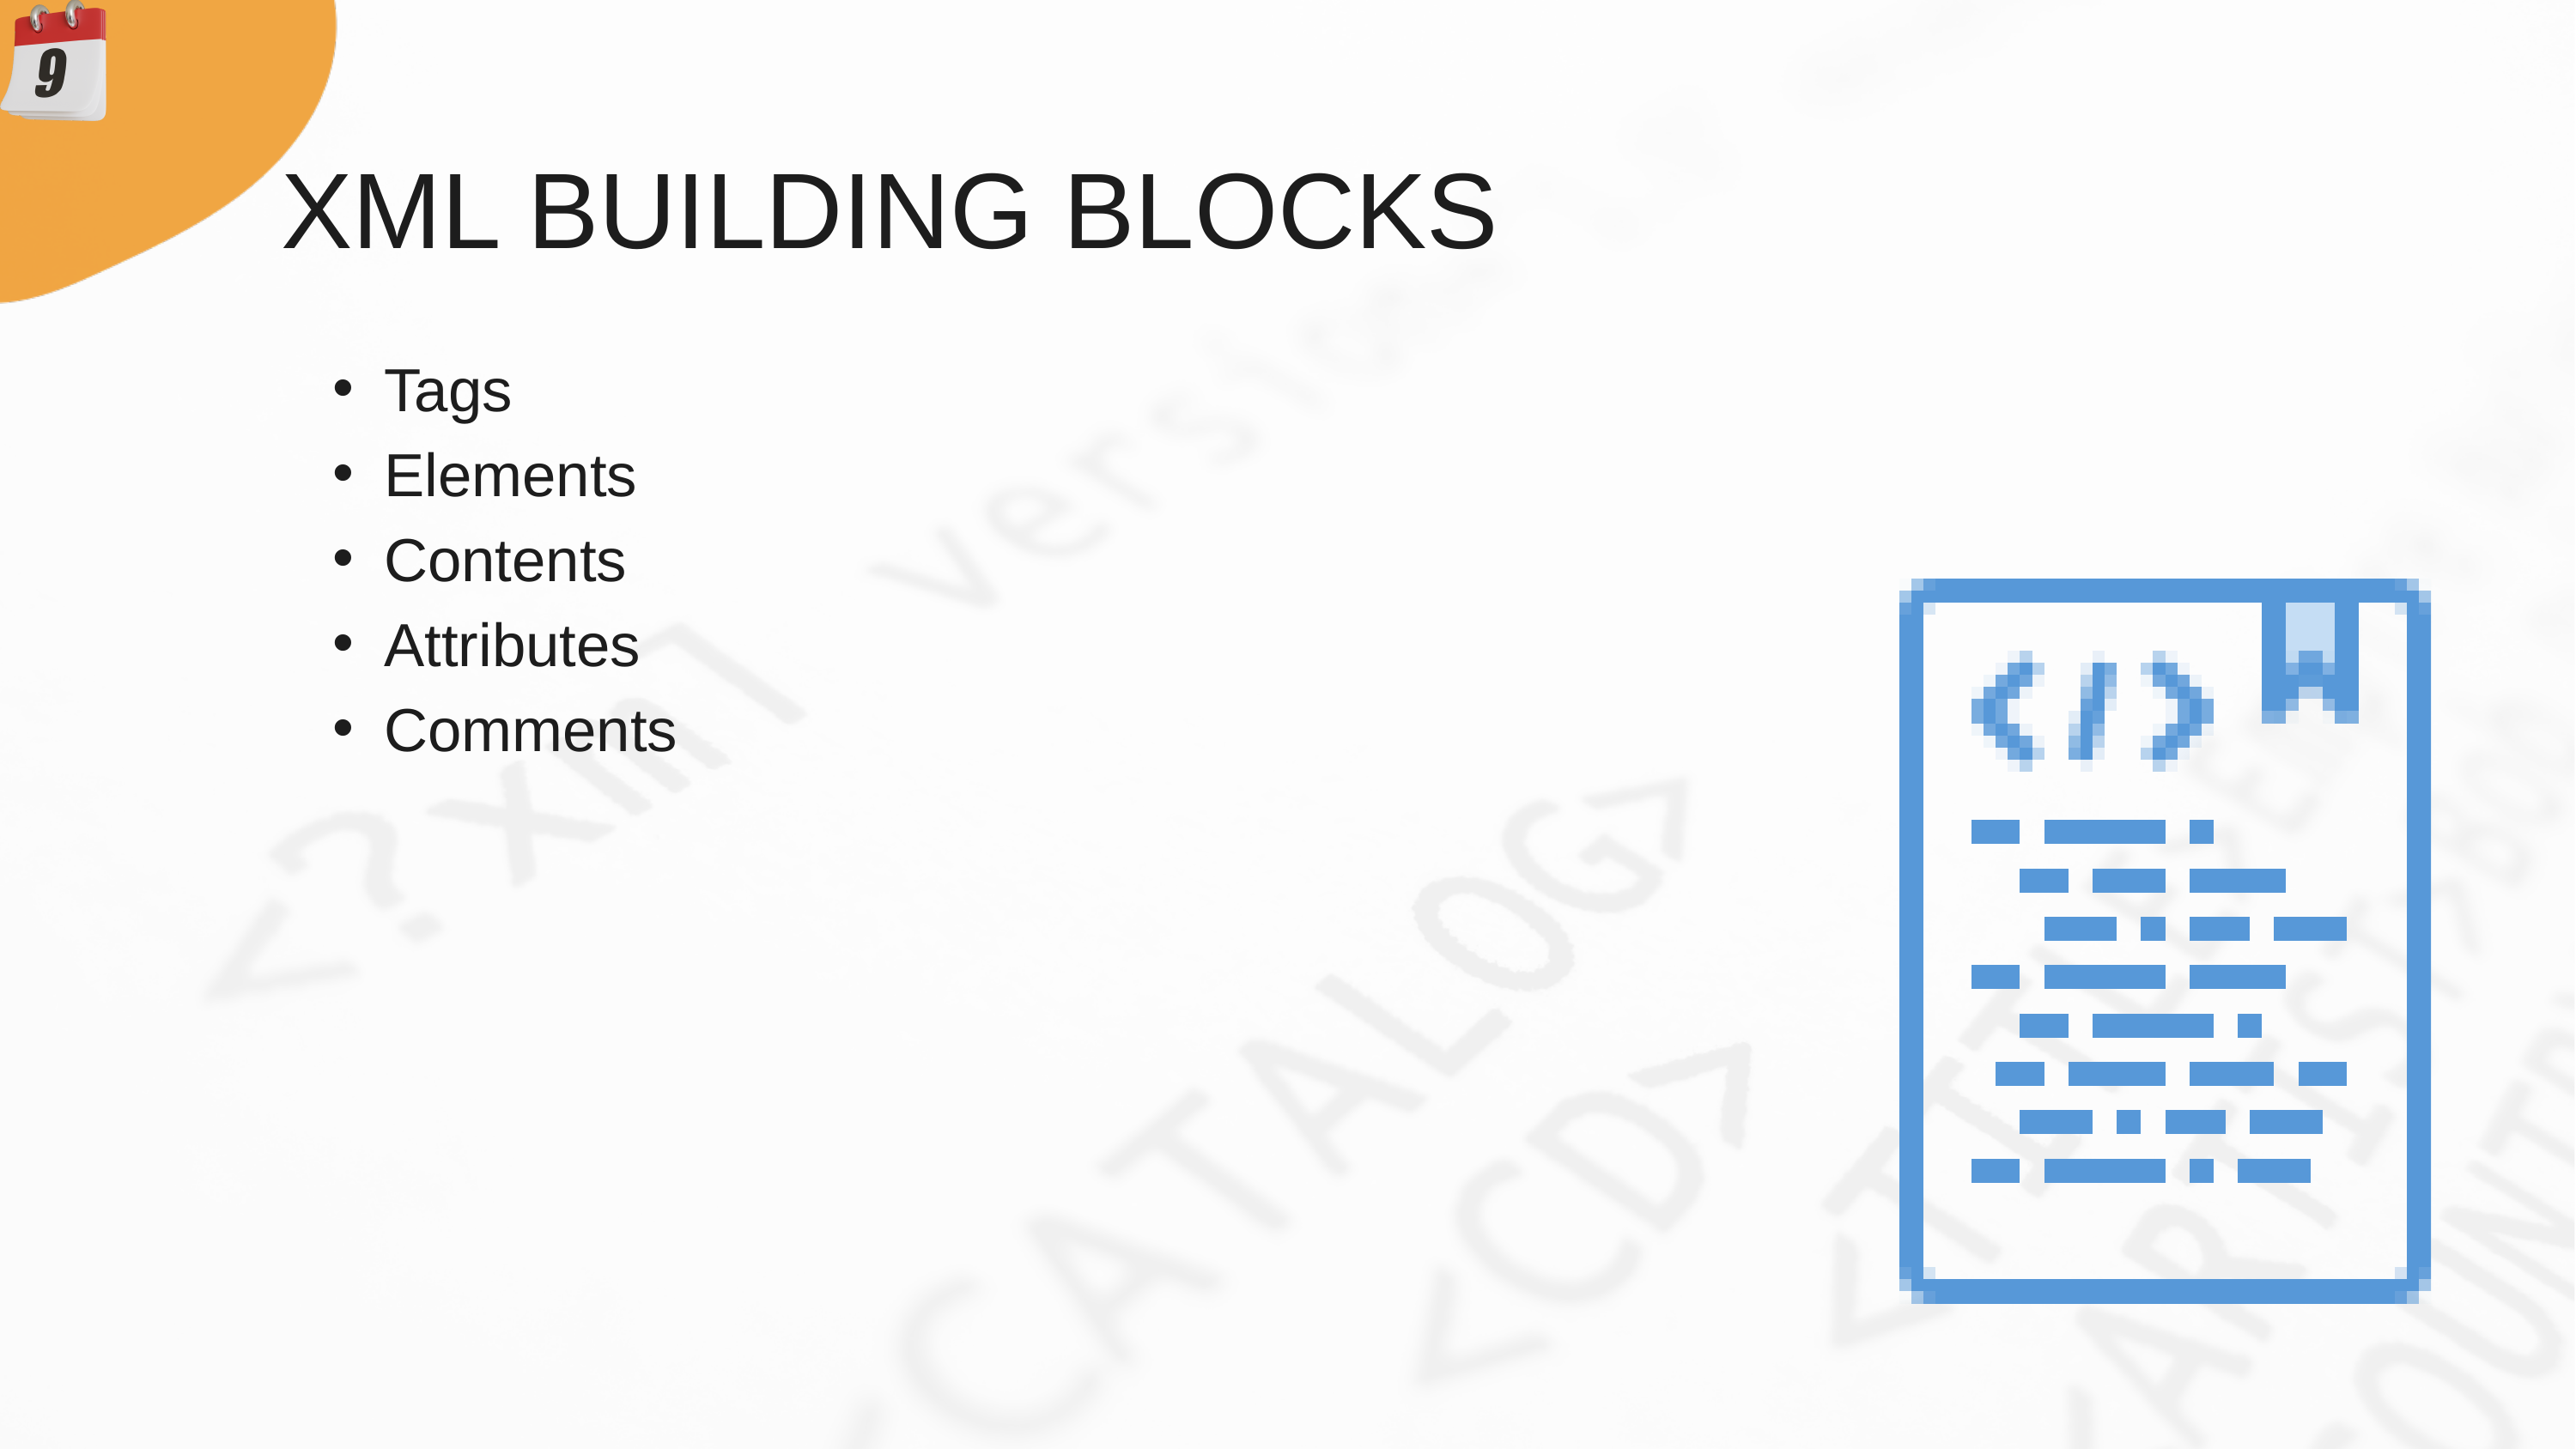

XML BUILDING BLOCKS
Tags
Elements
Contents
Attributes
Comments